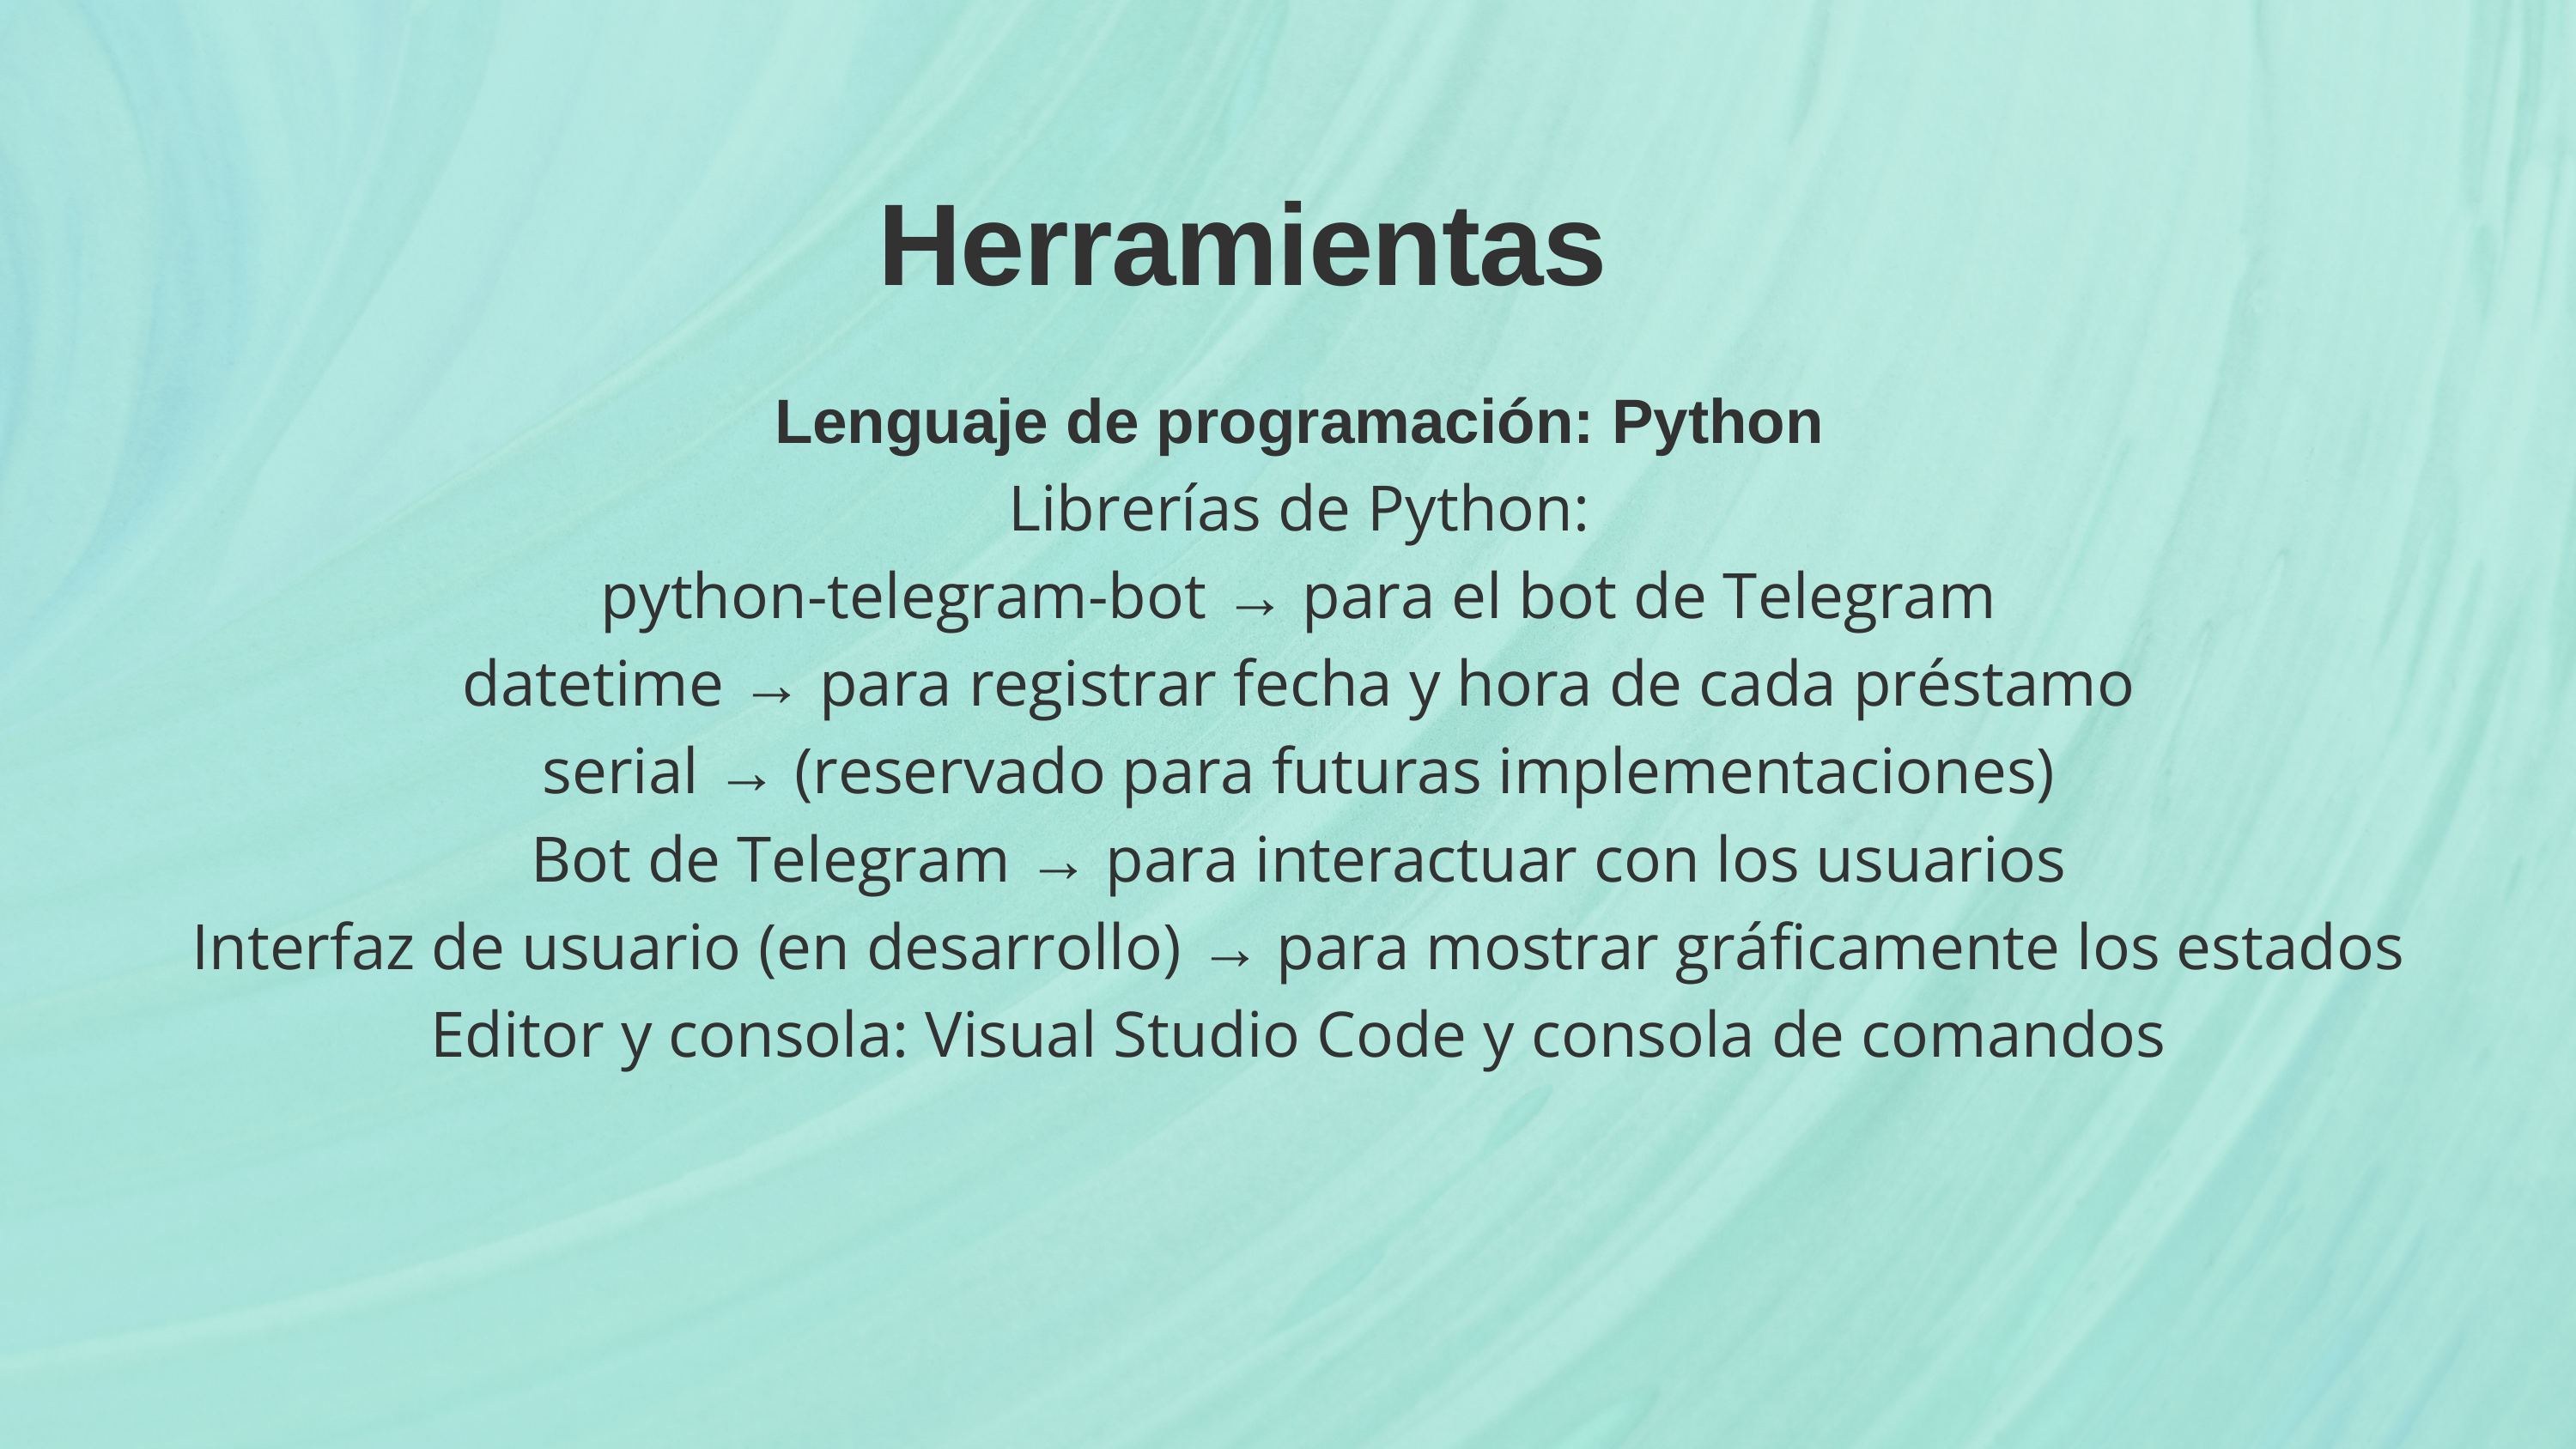

Herramientas
Lenguaje de programación: Python
Librerías de Python:
python-telegram-bot → para el bot de Telegram
datetime → para registrar fecha y hora de cada préstamo
serial → (reservado para futuras implementaciones)
Bot de Telegram → para interactuar con los usuarios
Interfaz de usuario (en desarrollo) → para mostrar gráficamente los estados
Editor y consola: Visual Studio Code y consola de comandos